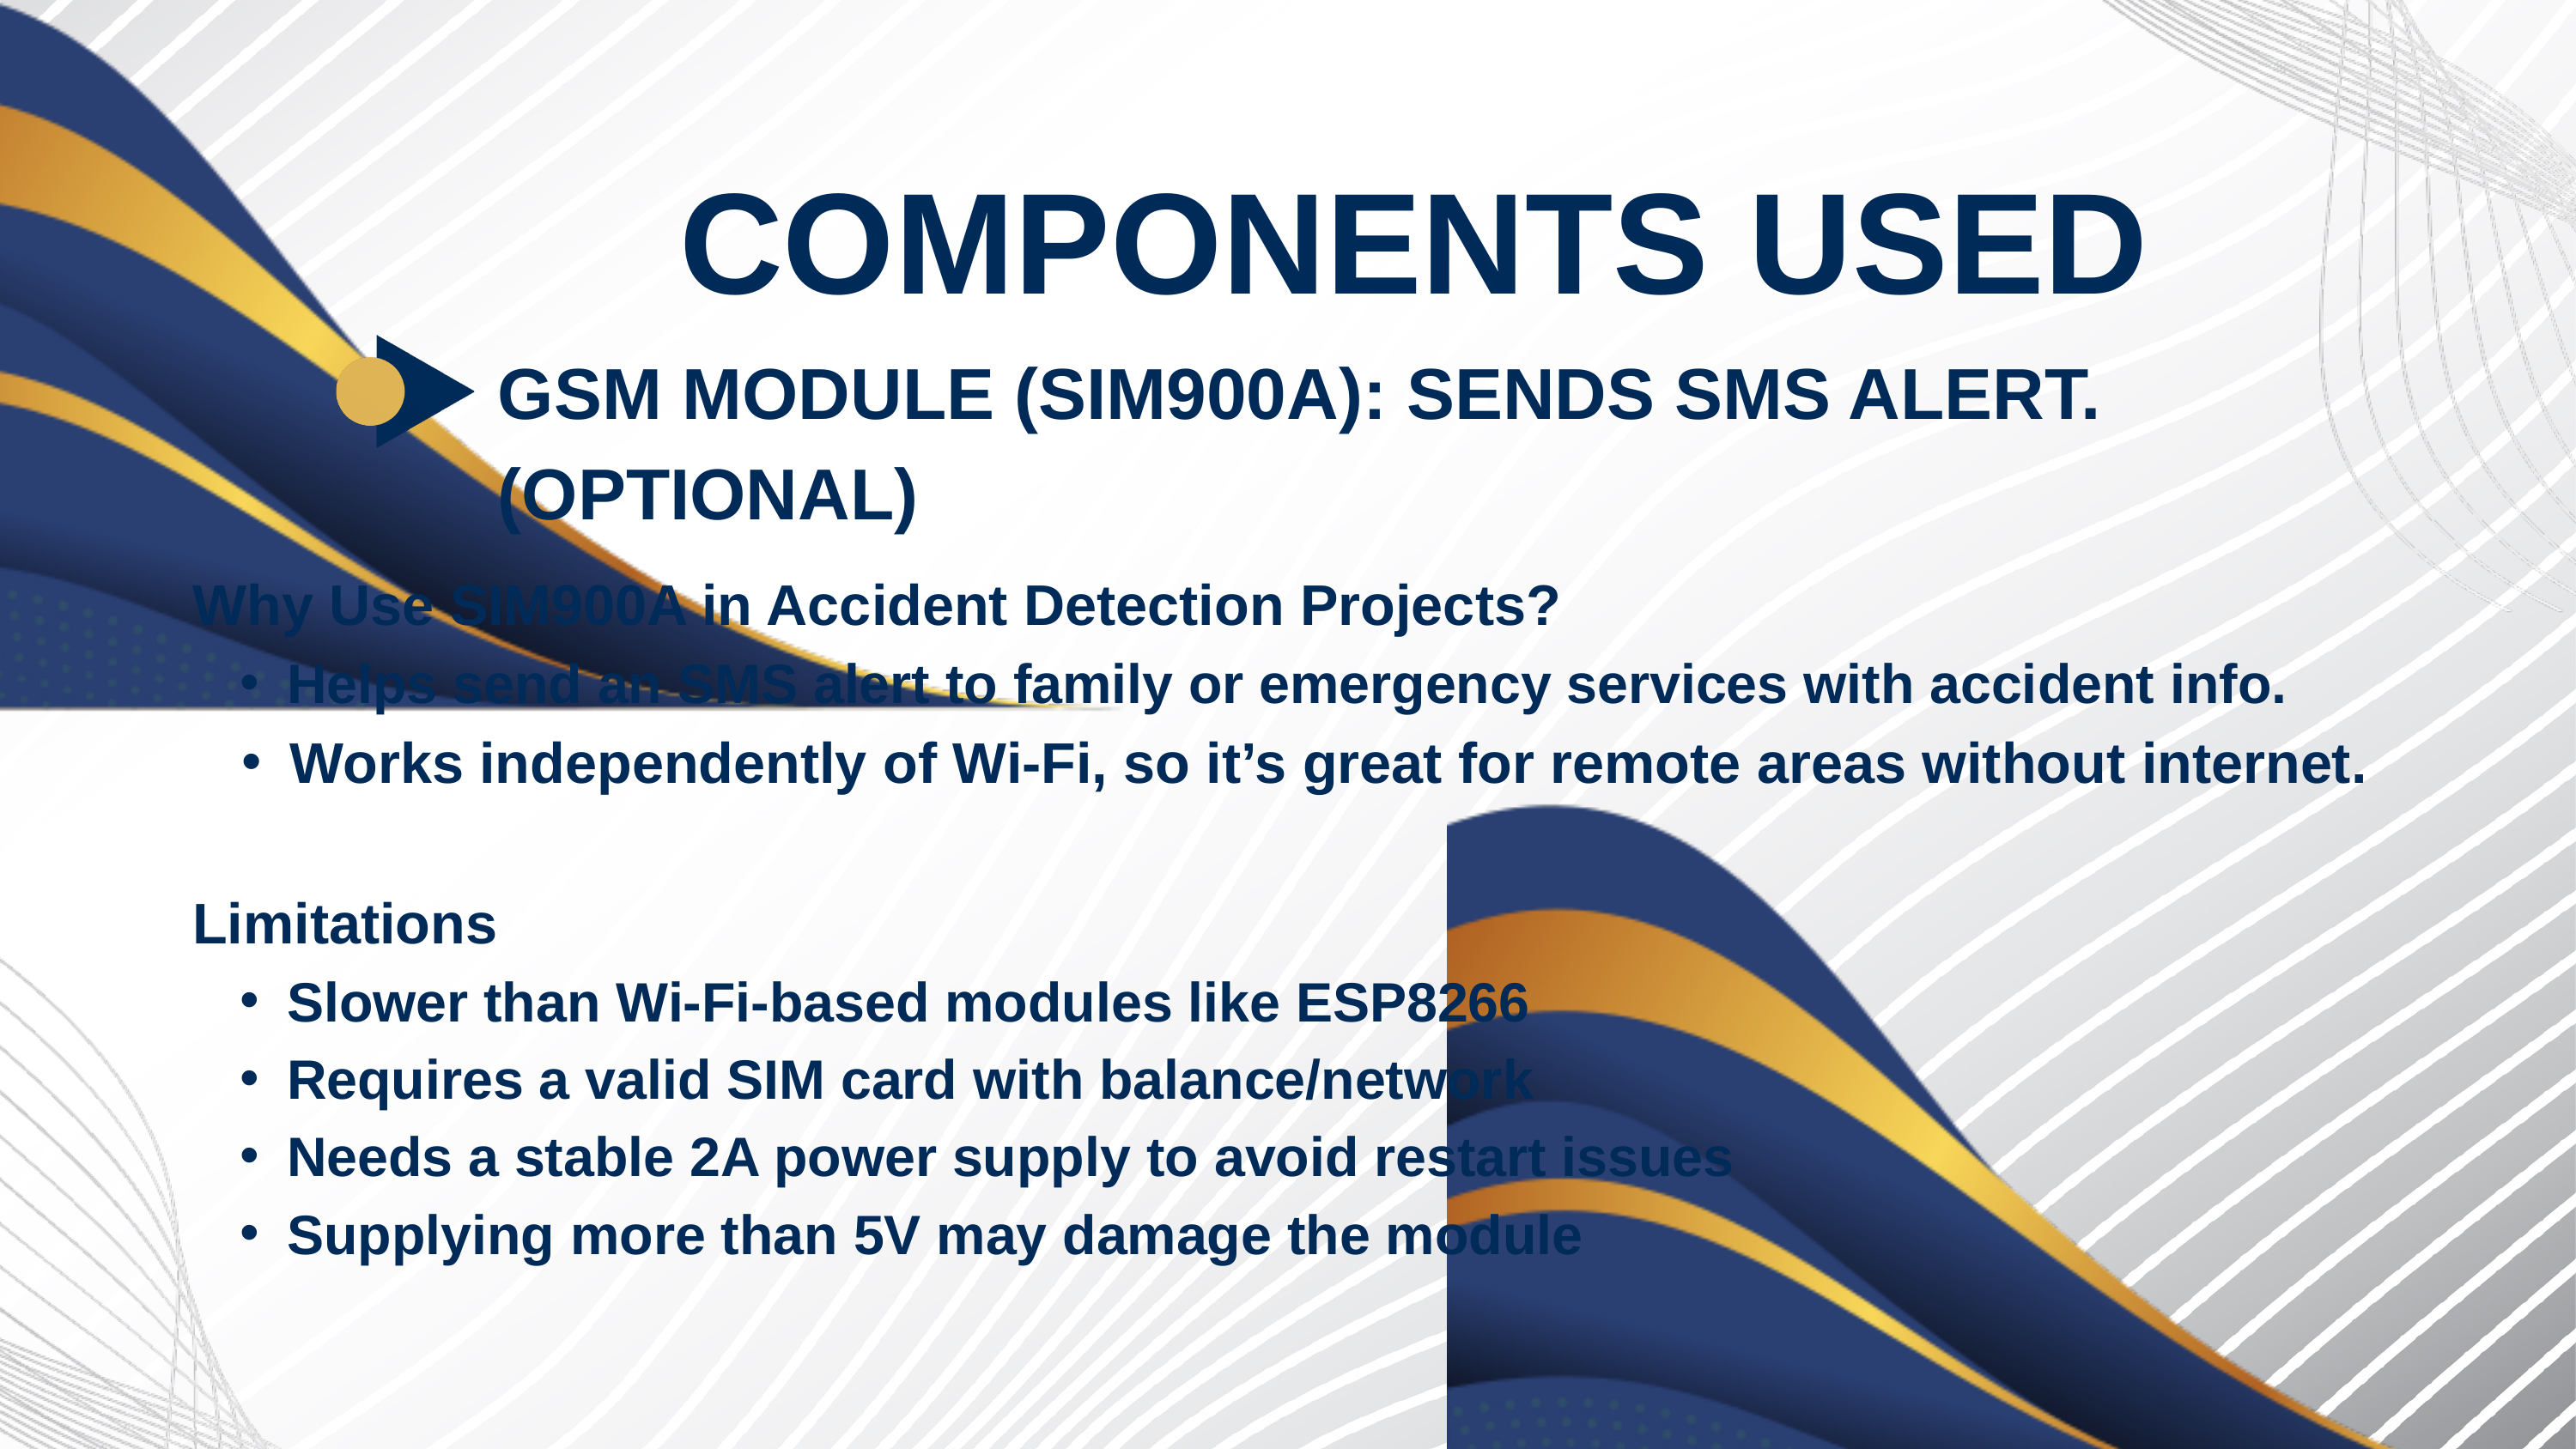

COMPONENTS USED
GSM MODULE (SIM900A): SENDS SMS ALERT.
(OPTIONAL)

Why Use SIM900A in Accident Detection Projects?
Helps send an SMS alert to family or emergency services with accident info.
Works independently of Wi-Fi, so it’s great for remote areas without internet.

Limitations
Slower than Wi-Fi-based modules like ESP8266
Requires a valid SIM card with balance/network
Needs a stable 2A power supply to avoid restart issues
Supplying more than 5V may damage the module